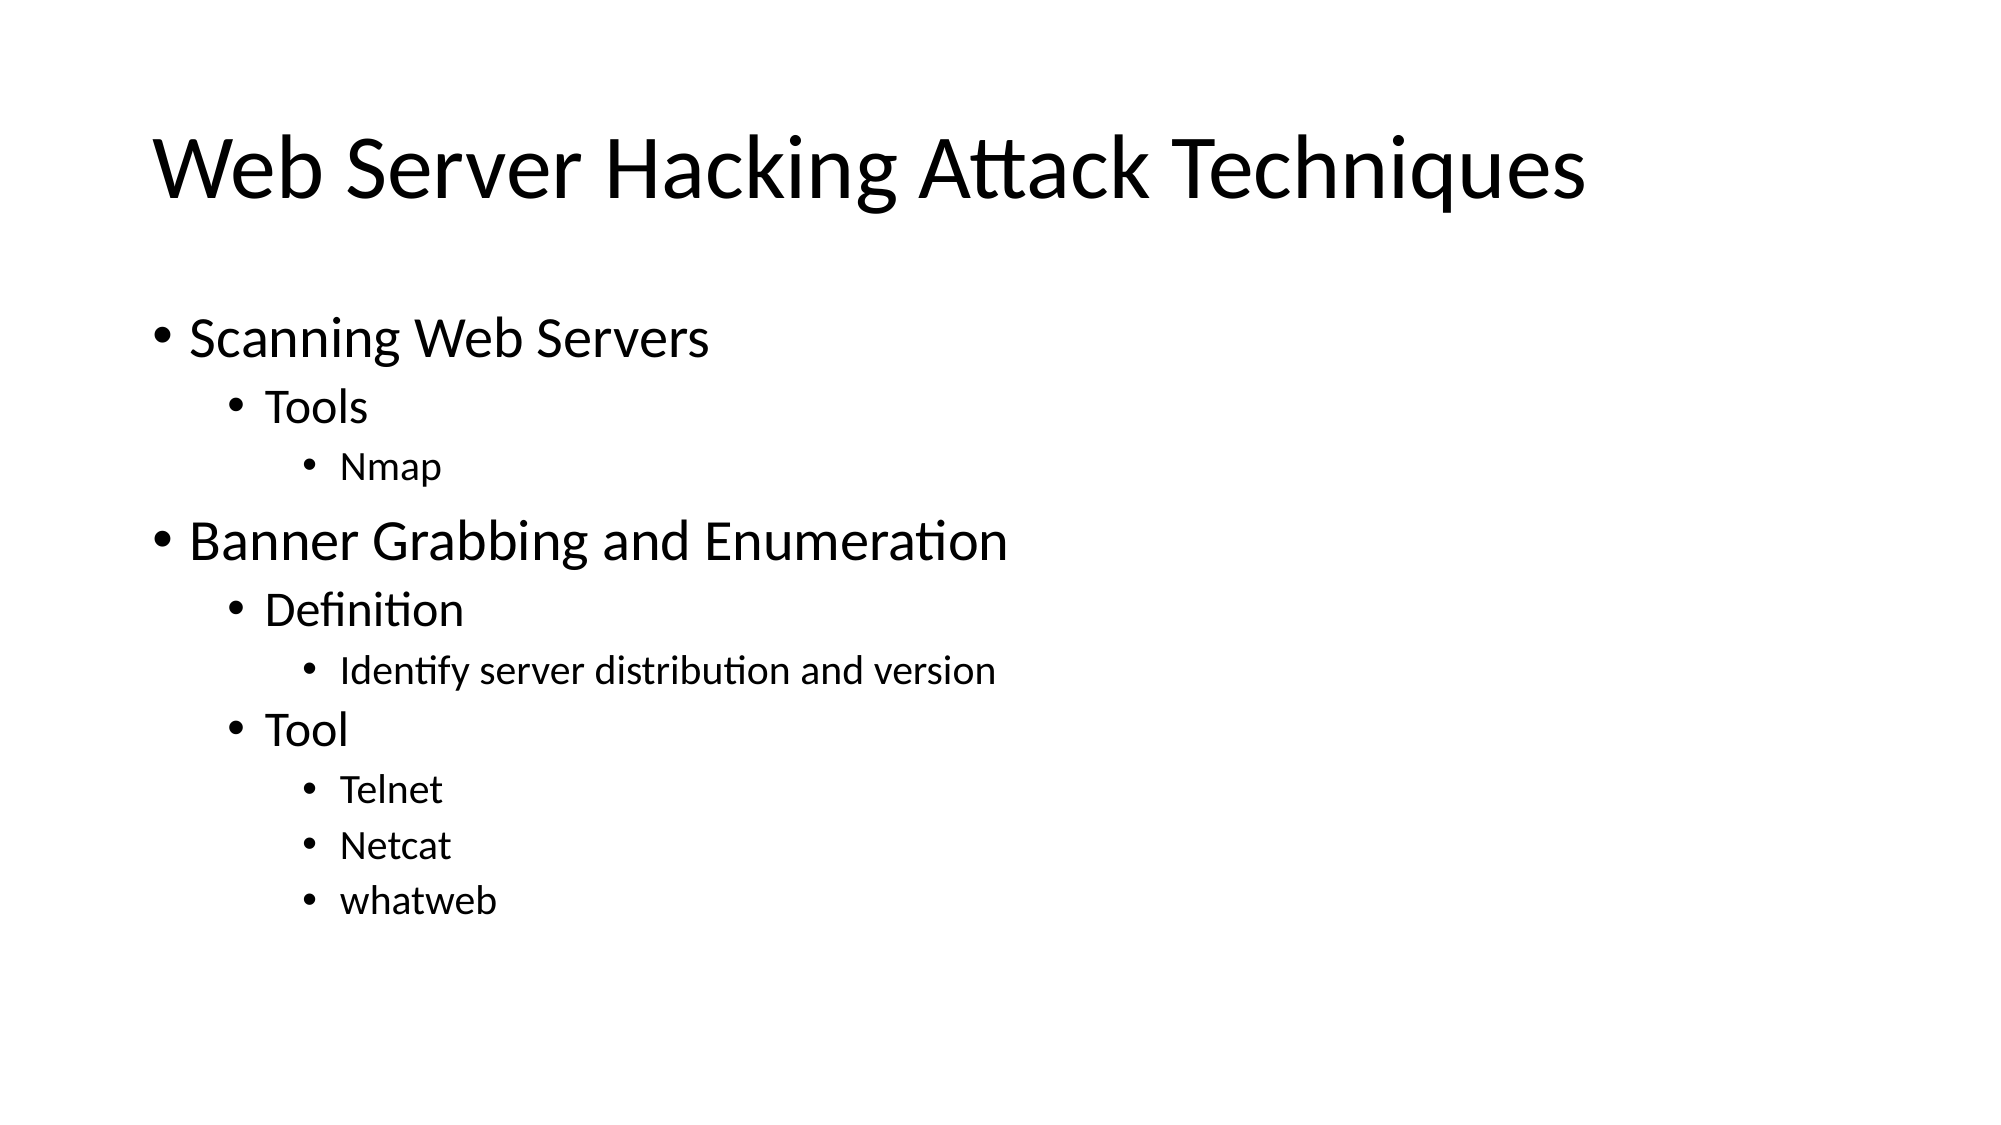

# Web Server Hacking Attack Techniques
Scanning Web Servers
Tools
Nmap
Banner Grabbing and Enumeration
Definition
Identify server distribution and version
Tool
Telnet
Netcat
whatweb